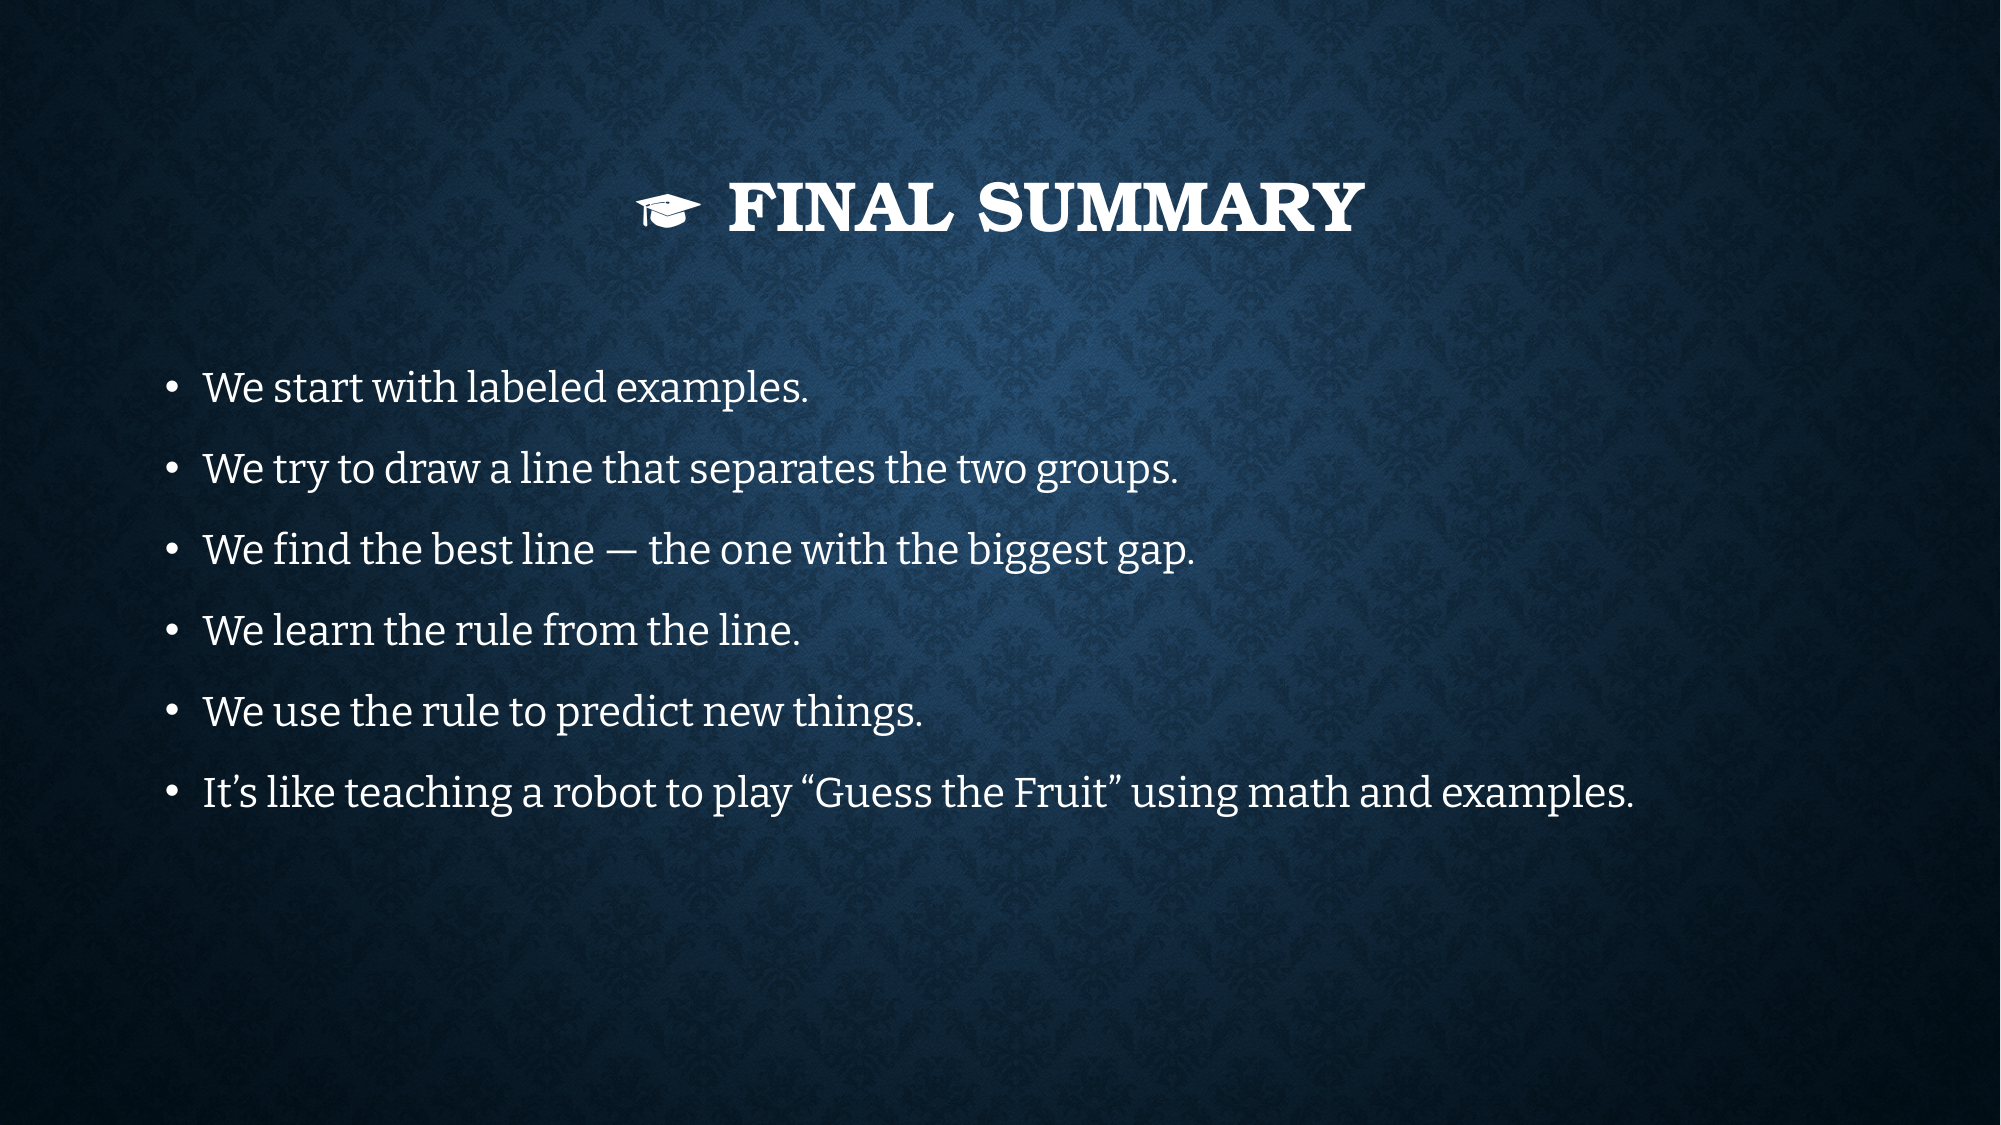

# 🎓 Final Summary
We start with labeled examples.
We try to draw a line that separates the two groups.
We find the best line — the one with the biggest gap.
We learn the rule from the line.
We use the rule to predict new things.
It’s like teaching a robot to play “Guess the Fruit” using math and examples.